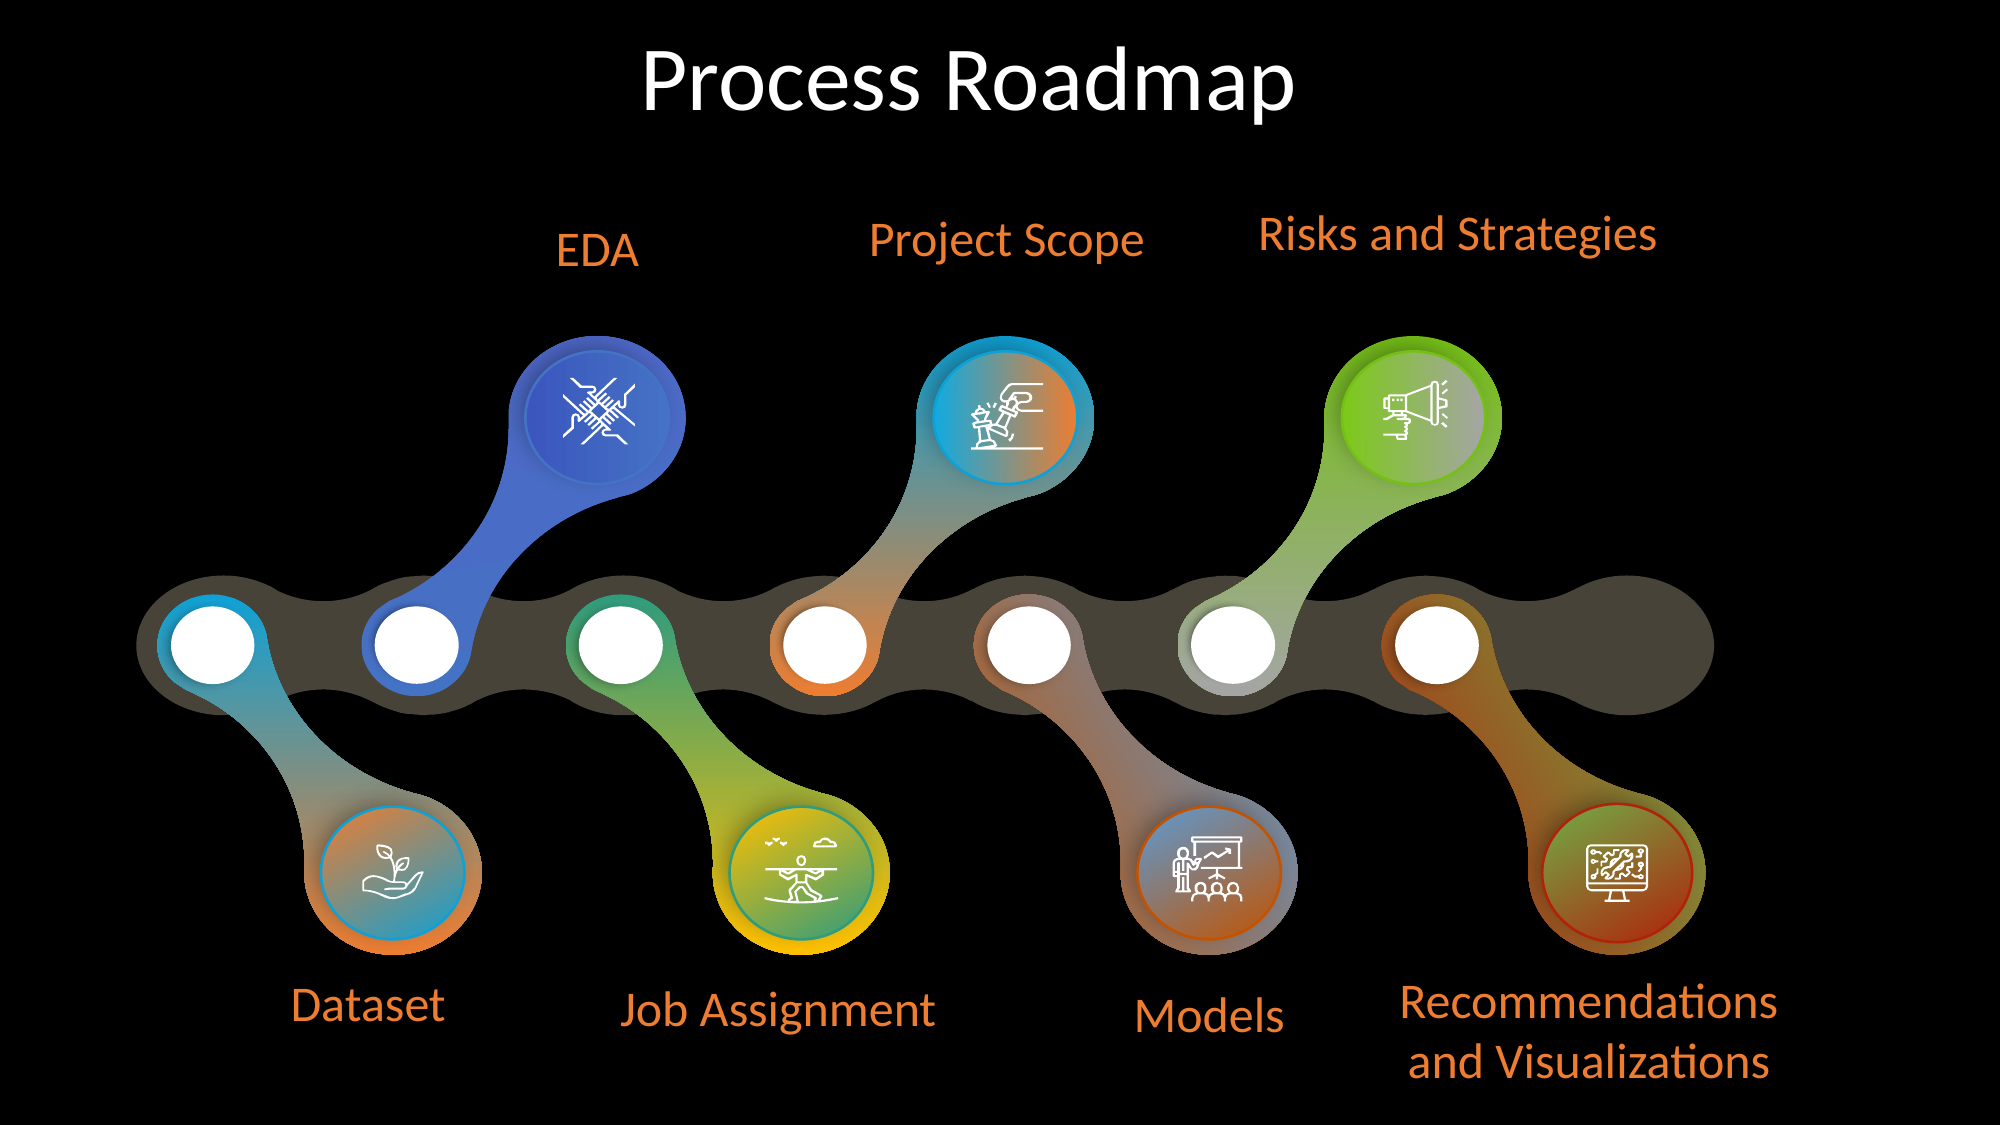

Process Roadmap
Risks and Strategies
Project Scope

EDA

Recommendations and Visualizations
Dataset
Job Assignment
Models